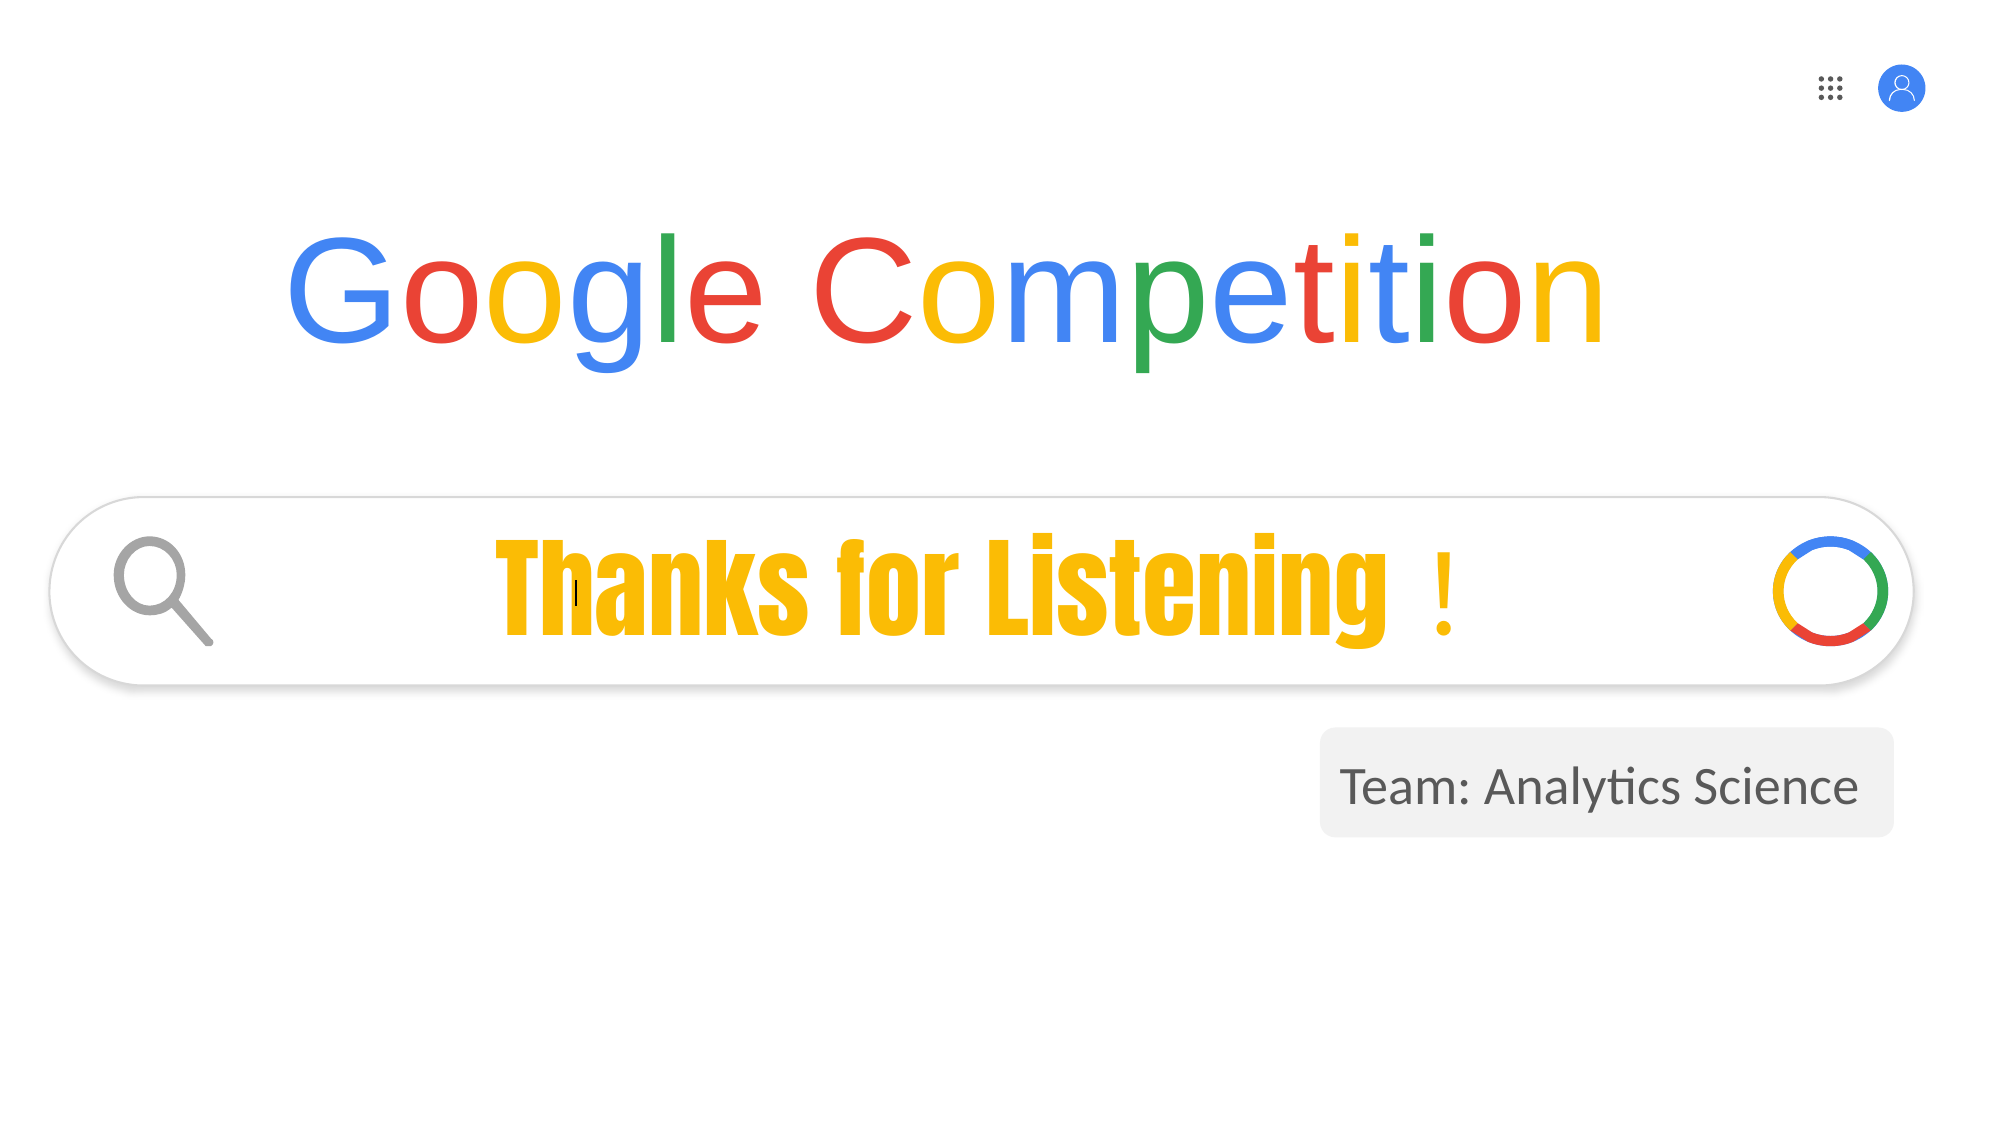

# Google Competition
   Thanks for Listening！

Team: Analytics Science